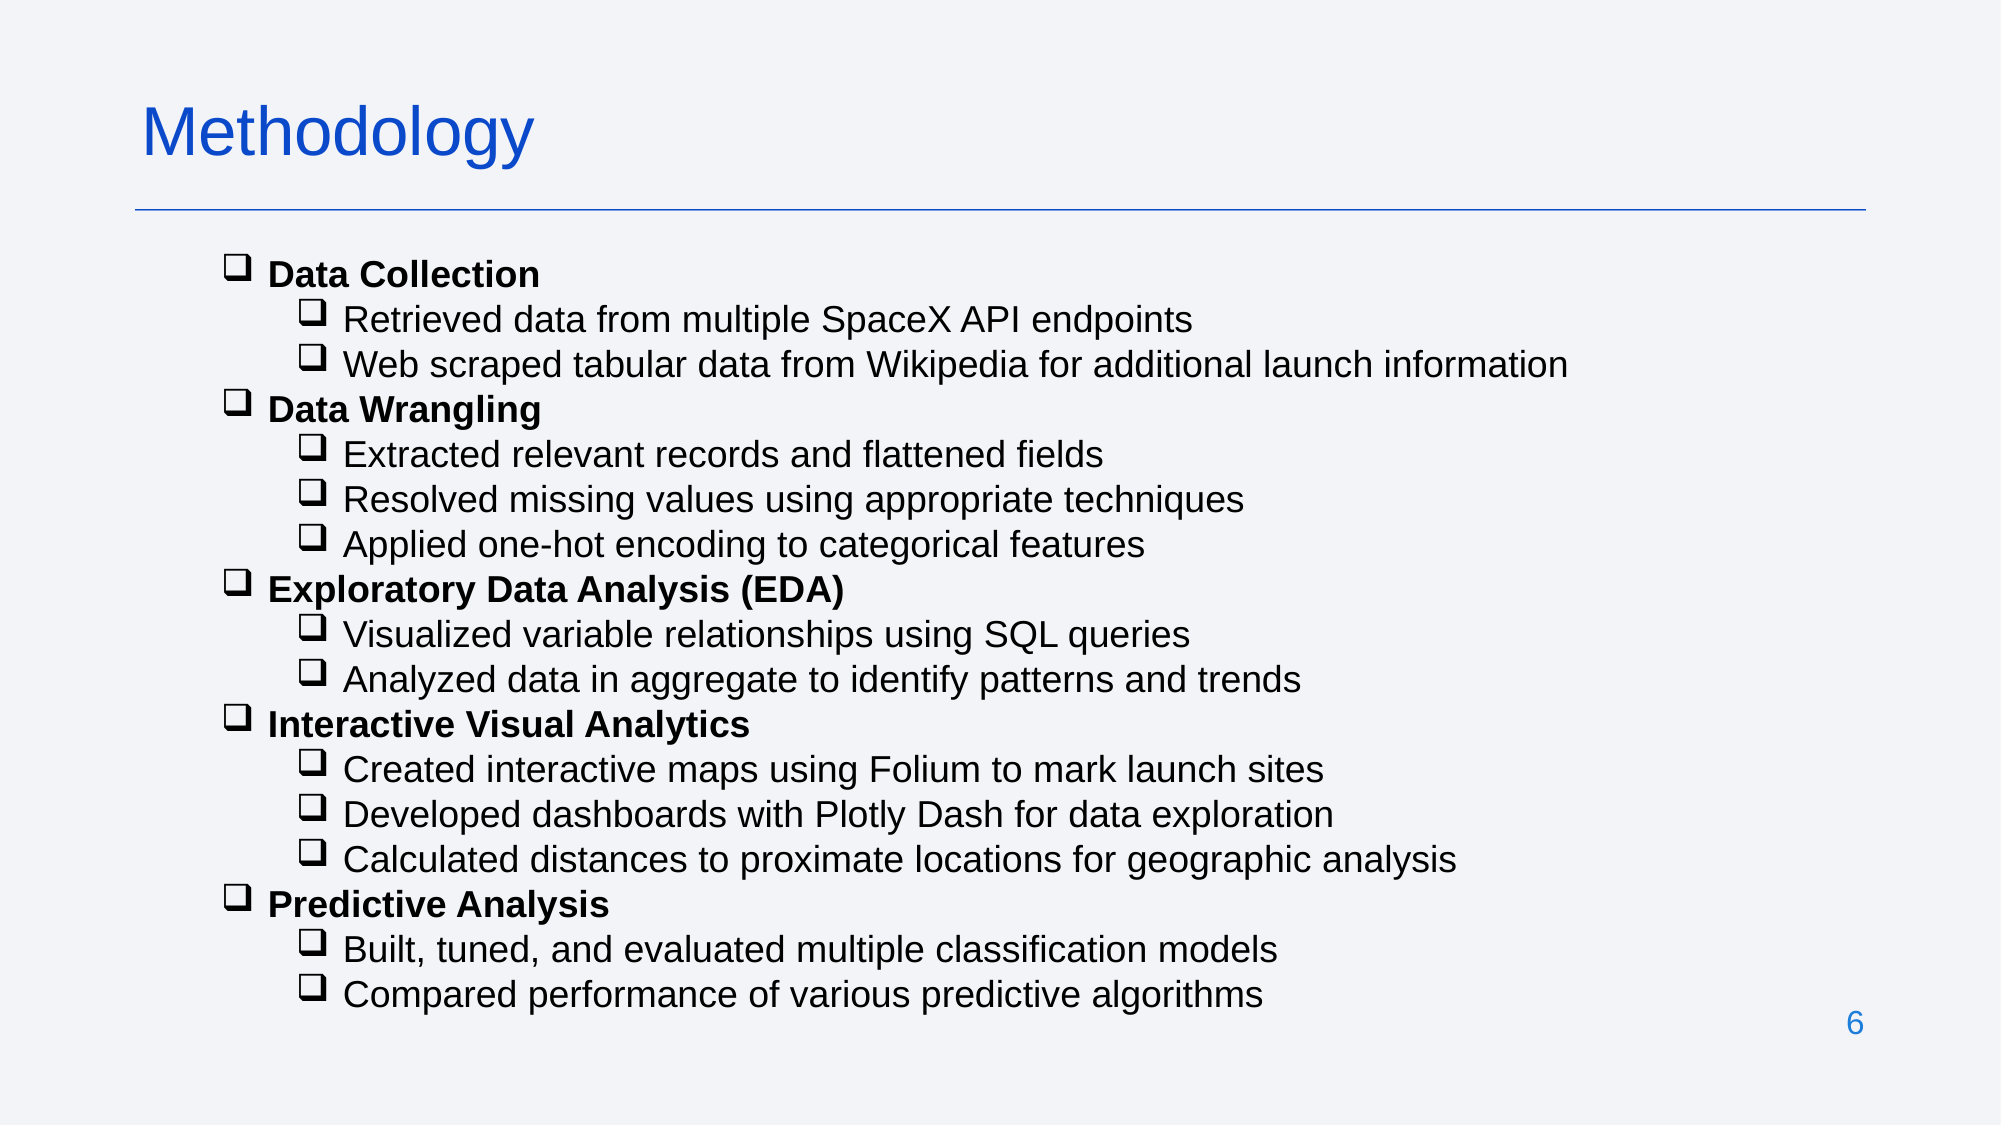

Methodology
Data Collection
Retrieved data from multiple SpaceX API endpoints
Web scraped tabular data from Wikipedia for additional launch information
Data Wrangling
Extracted relevant records and flattened fields
Resolved missing values using appropriate techniques
Applied one-hot encoding to categorical features
Exploratory Data Analysis (EDA)
Visualized variable relationships using SQL queries
Analyzed data in aggregate to identify patterns and trends
Interactive Visual Analytics
Created interactive maps using Folium to mark launch sites
Developed dashboards with Plotly Dash for data exploration
Calculated distances to proximate locations for geographic analysis
Predictive Analysis
Built, tuned, and evaluated multiple classification models
Compared performance of various predictive algorithms

6